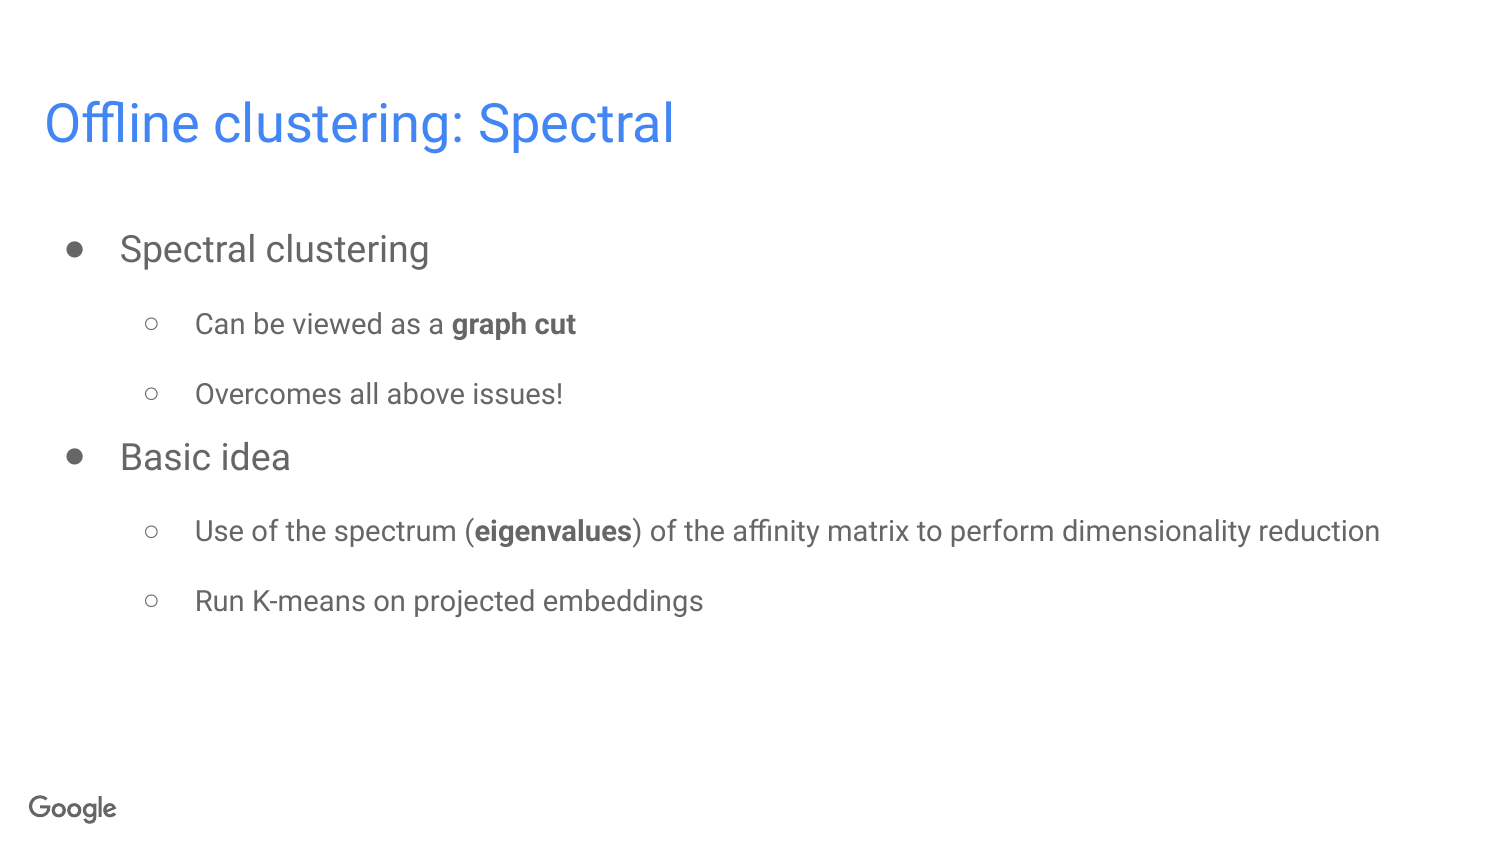

# Offline clustering: Spectral
Spectral clustering
Can be viewed as a graph cut
Overcomes all above issues!
Basic idea
Use of the spectrum (eigenvalues) of the affinity matrix to perform dimensionality reduction
Run K-means on projected embeddings